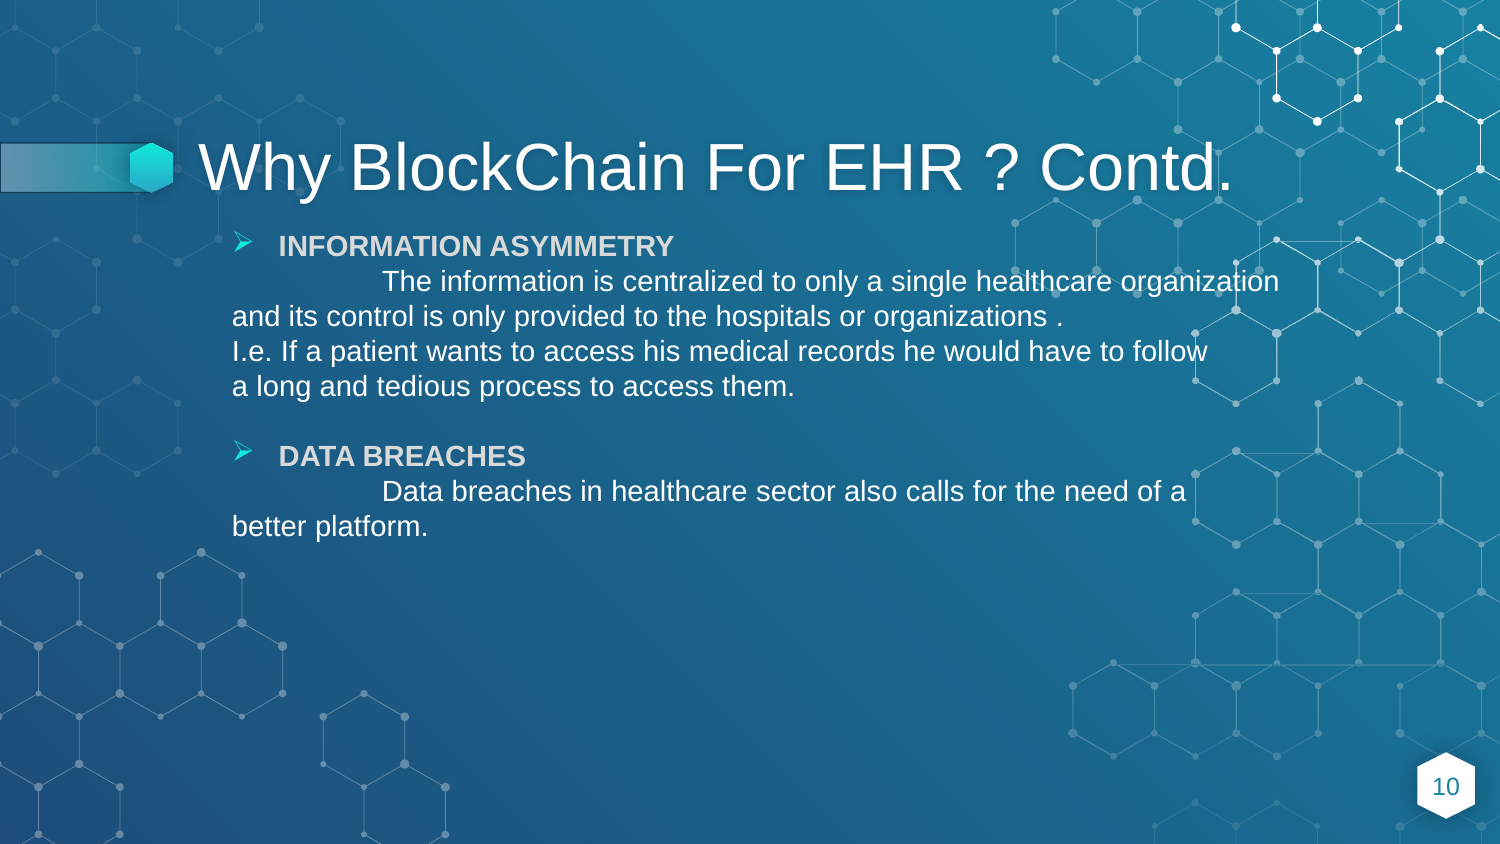

# Why BlockChain For EHR ? Contd.
INFORMATION ASYMMETRY
	The information is centralized to only a single healthcare organization and its control is only provided to the hospitals or organizations .
I.e. If a patient wants to access his medical records he would have to follow
a long and tedious process to access them.

DATA BREACHES
	Data breaches in healthcare sector also calls for the need of a
better platform.
10